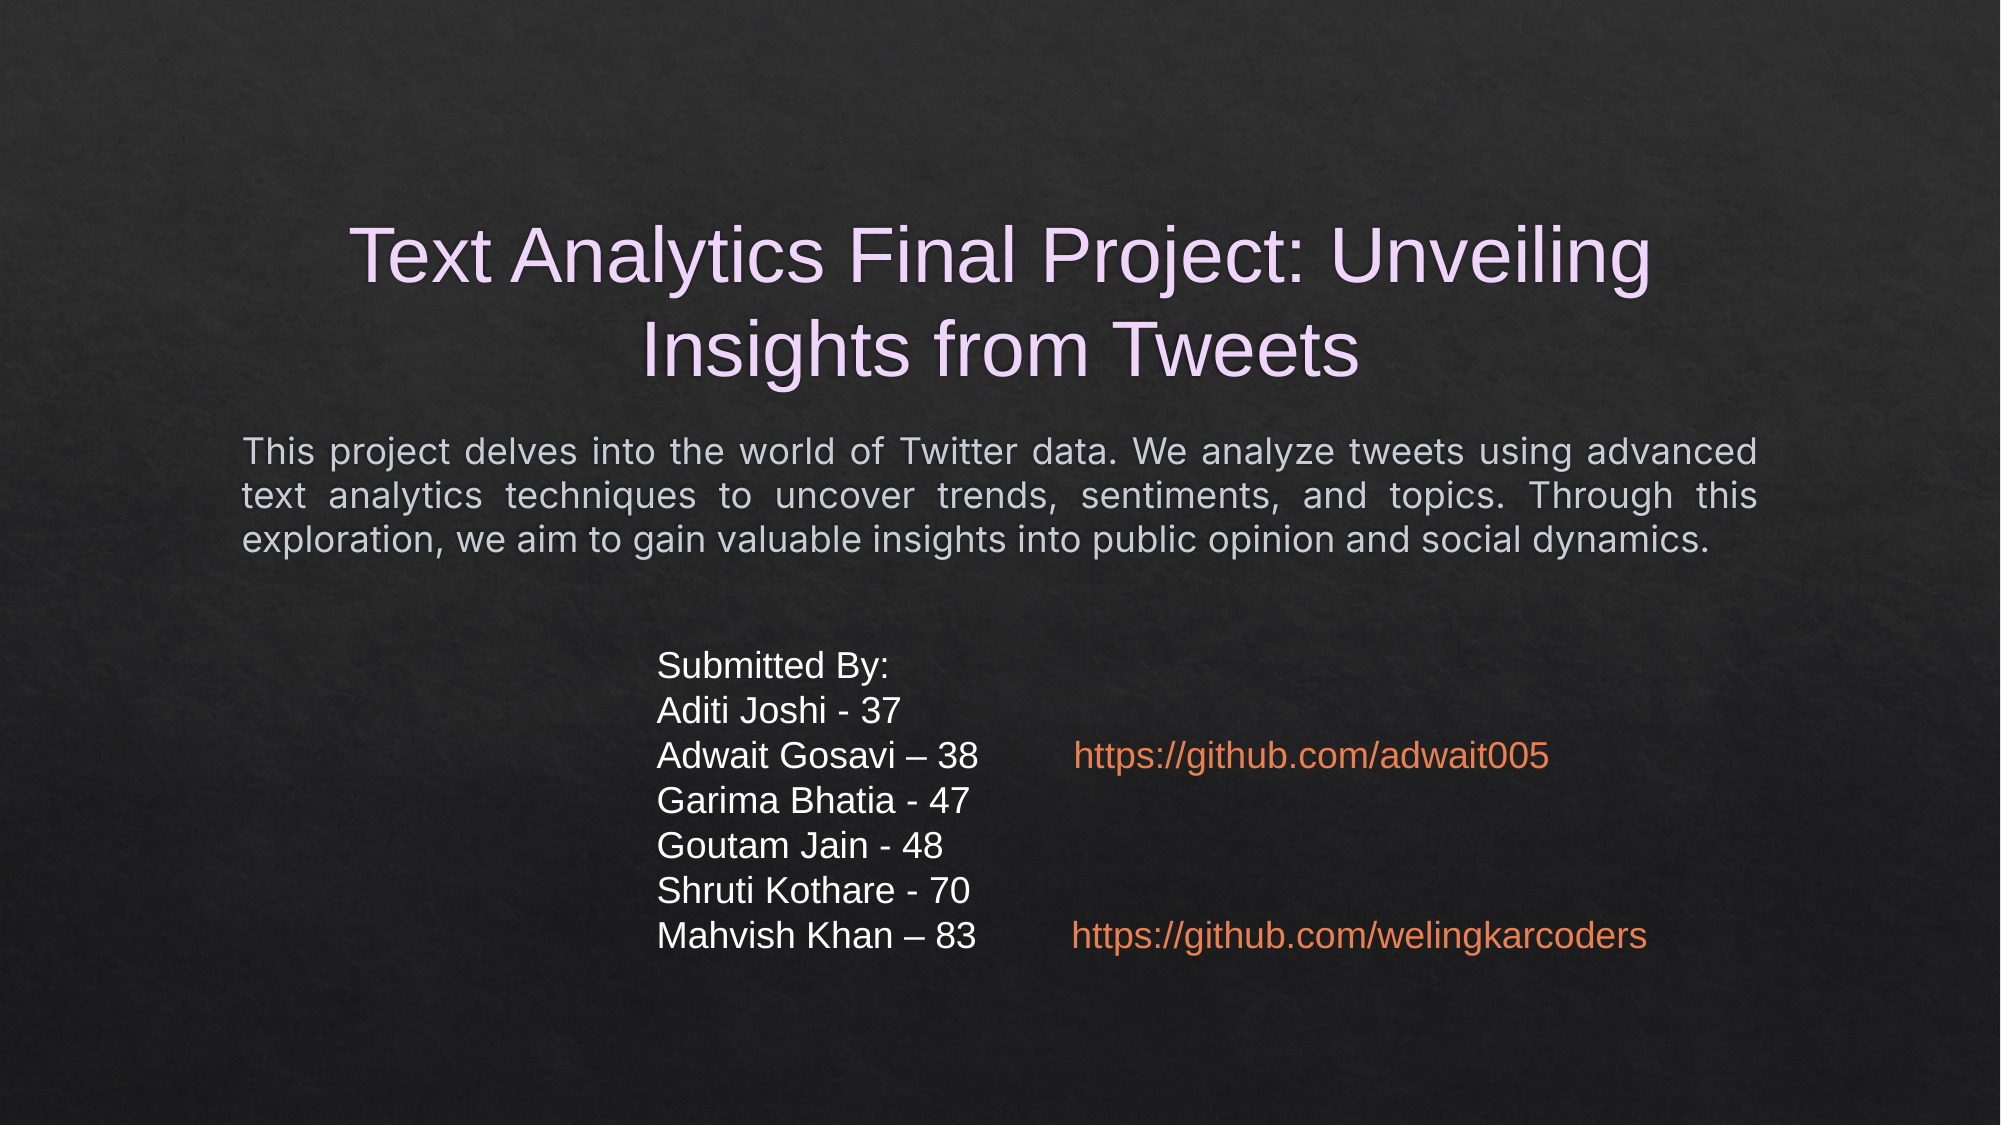

# Text Analytics Final Project: Unveiling Insights from Tweets
This project delves into the world of Twitter data. We analyze tweets using advanced text analytics techniques to uncover trends, sentiments, and topics. Through this exploration, we aim to gain valuable insights into public opinion and social dynamics.

Submitted By:
Aditi Joshi - 37
Adwait Gosavi – 38         https://github.com/adwait005
Garima Bhatia - 47
Goutam Jain - 48
Shruti Kothare - 70
Mahvish Khan – 83         https://github.com/welingkarcoders